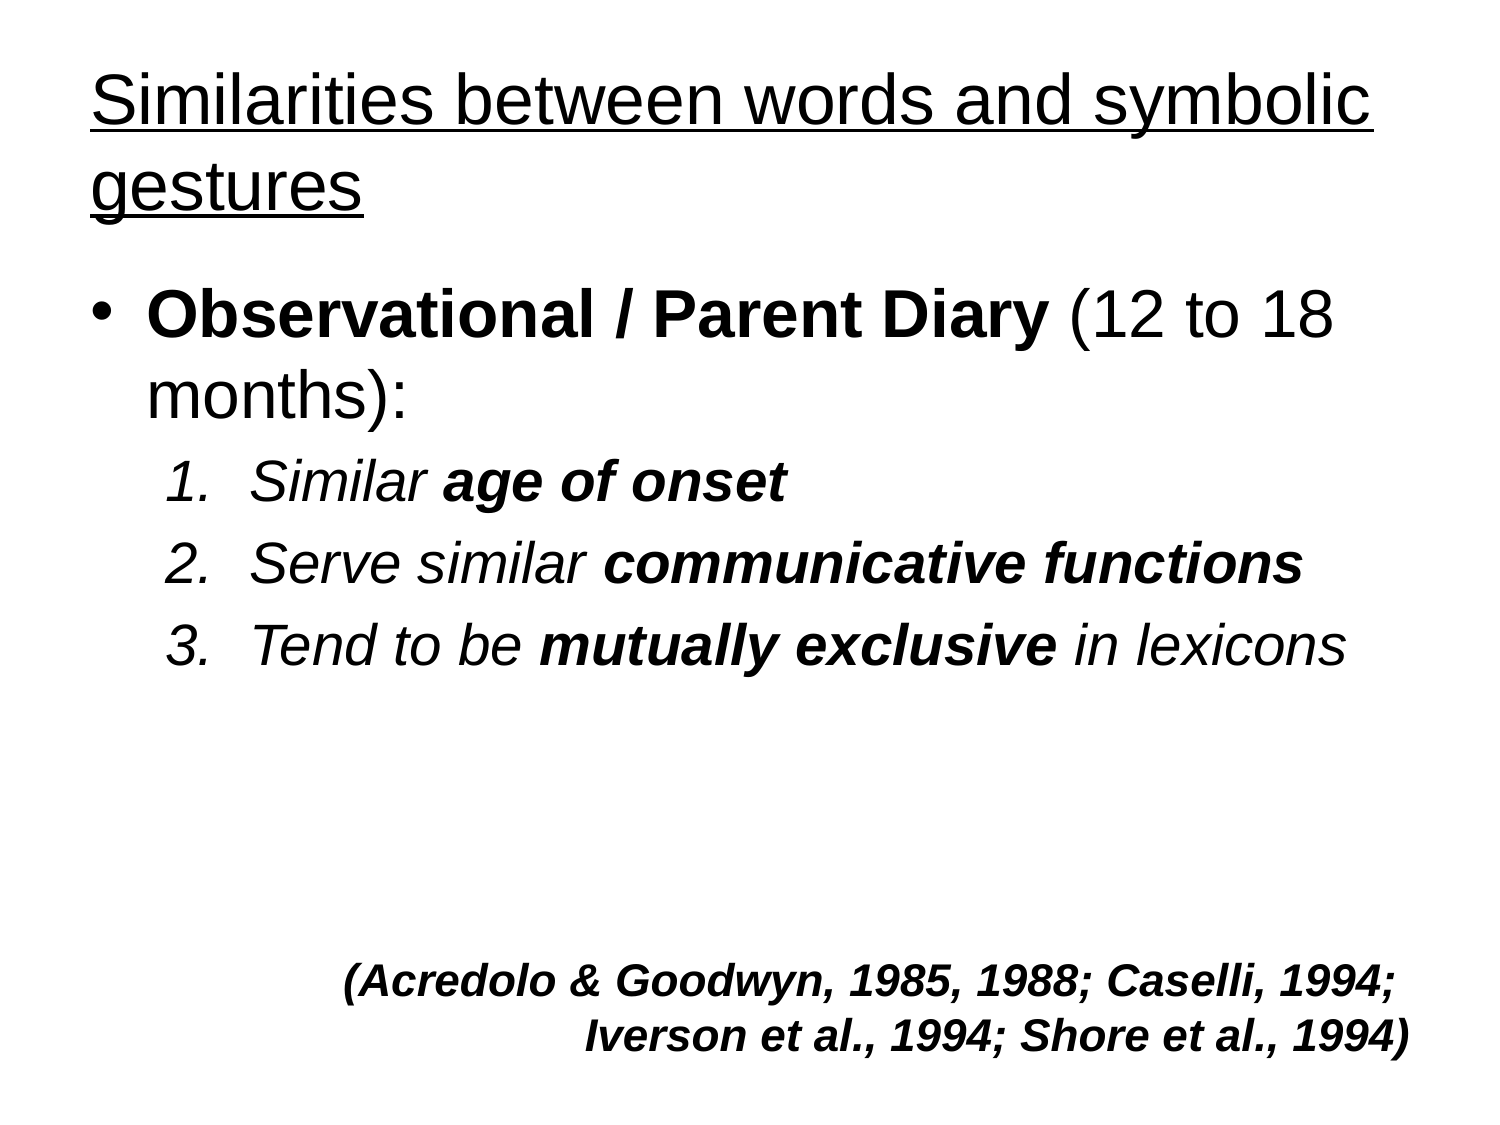

# Similarities between words and symbolic gestures
Observational / Parent Diary (12 to 18 months):
Similar age of onset
Serve similar communicative functions
Tend to be mutually exclusive in lexicons

(Acredolo & Goodwyn, 1985, 1988; Caselli, 1994;
Iverson et al., 1994; Shore et al., 1994)